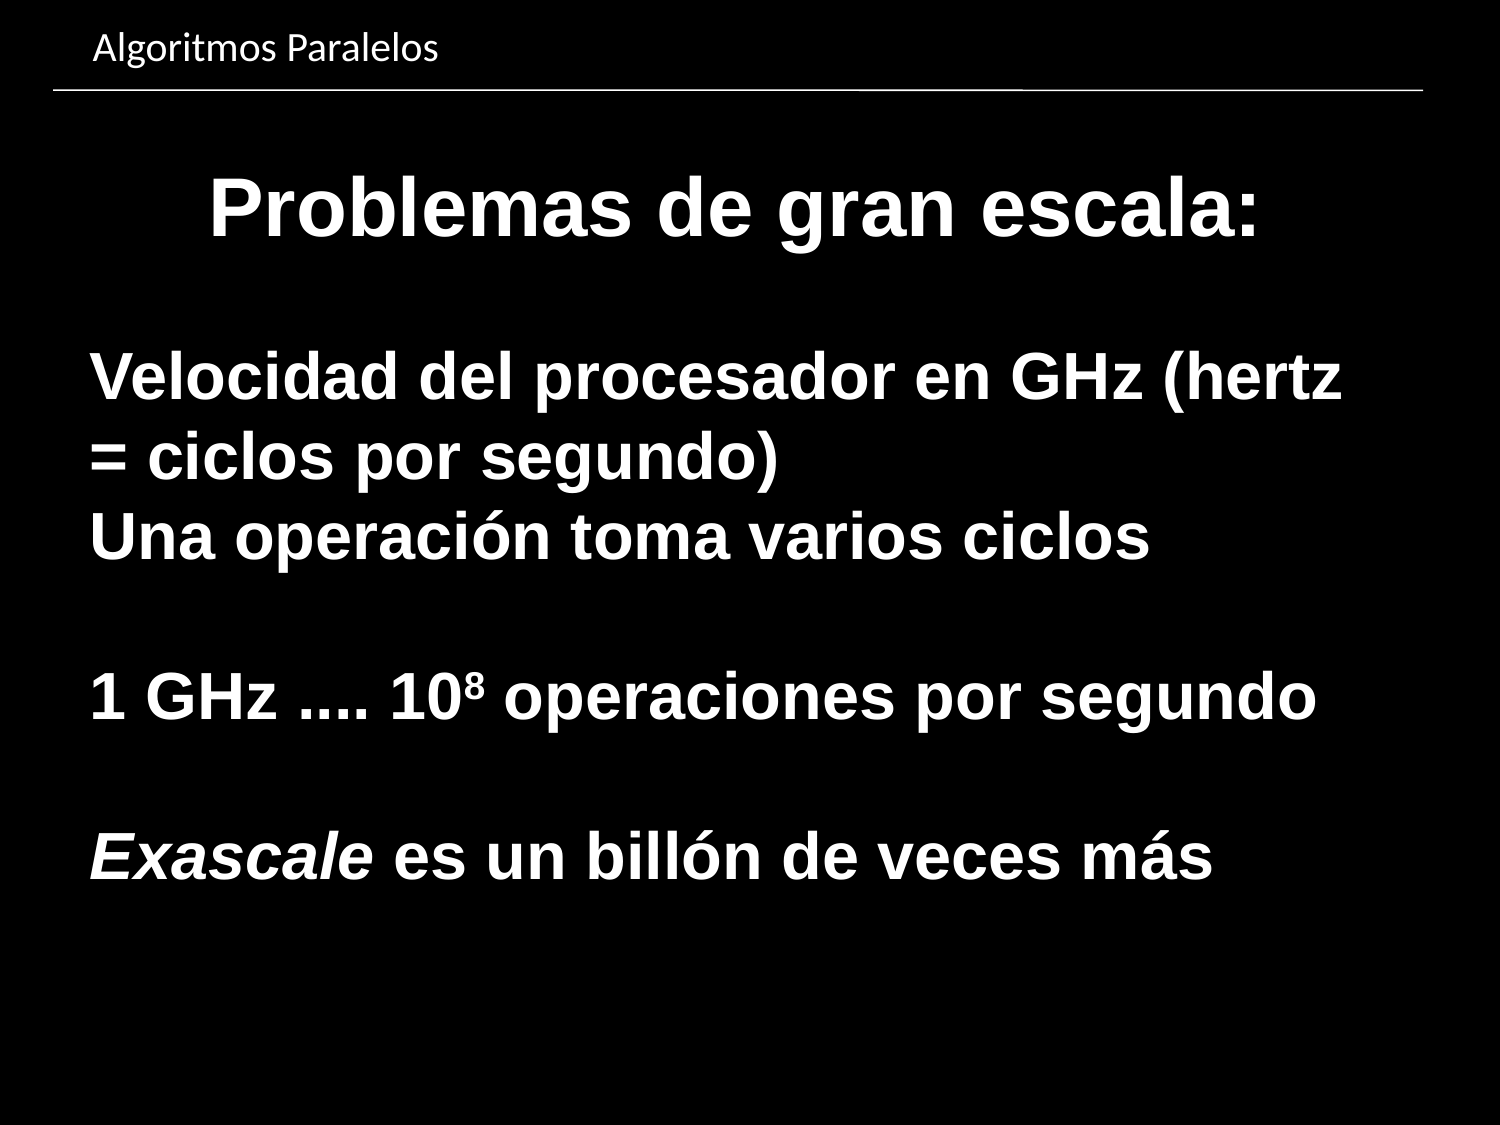

Algoritmos Paralelos

Problemas de gran escala:

Velocidad del procesador en GHz (hertz = ciclos por segundo)
Una operación toma varios ciclos

1 GHz .... 108 operaciones por segundo

Exascale es un billón de veces más